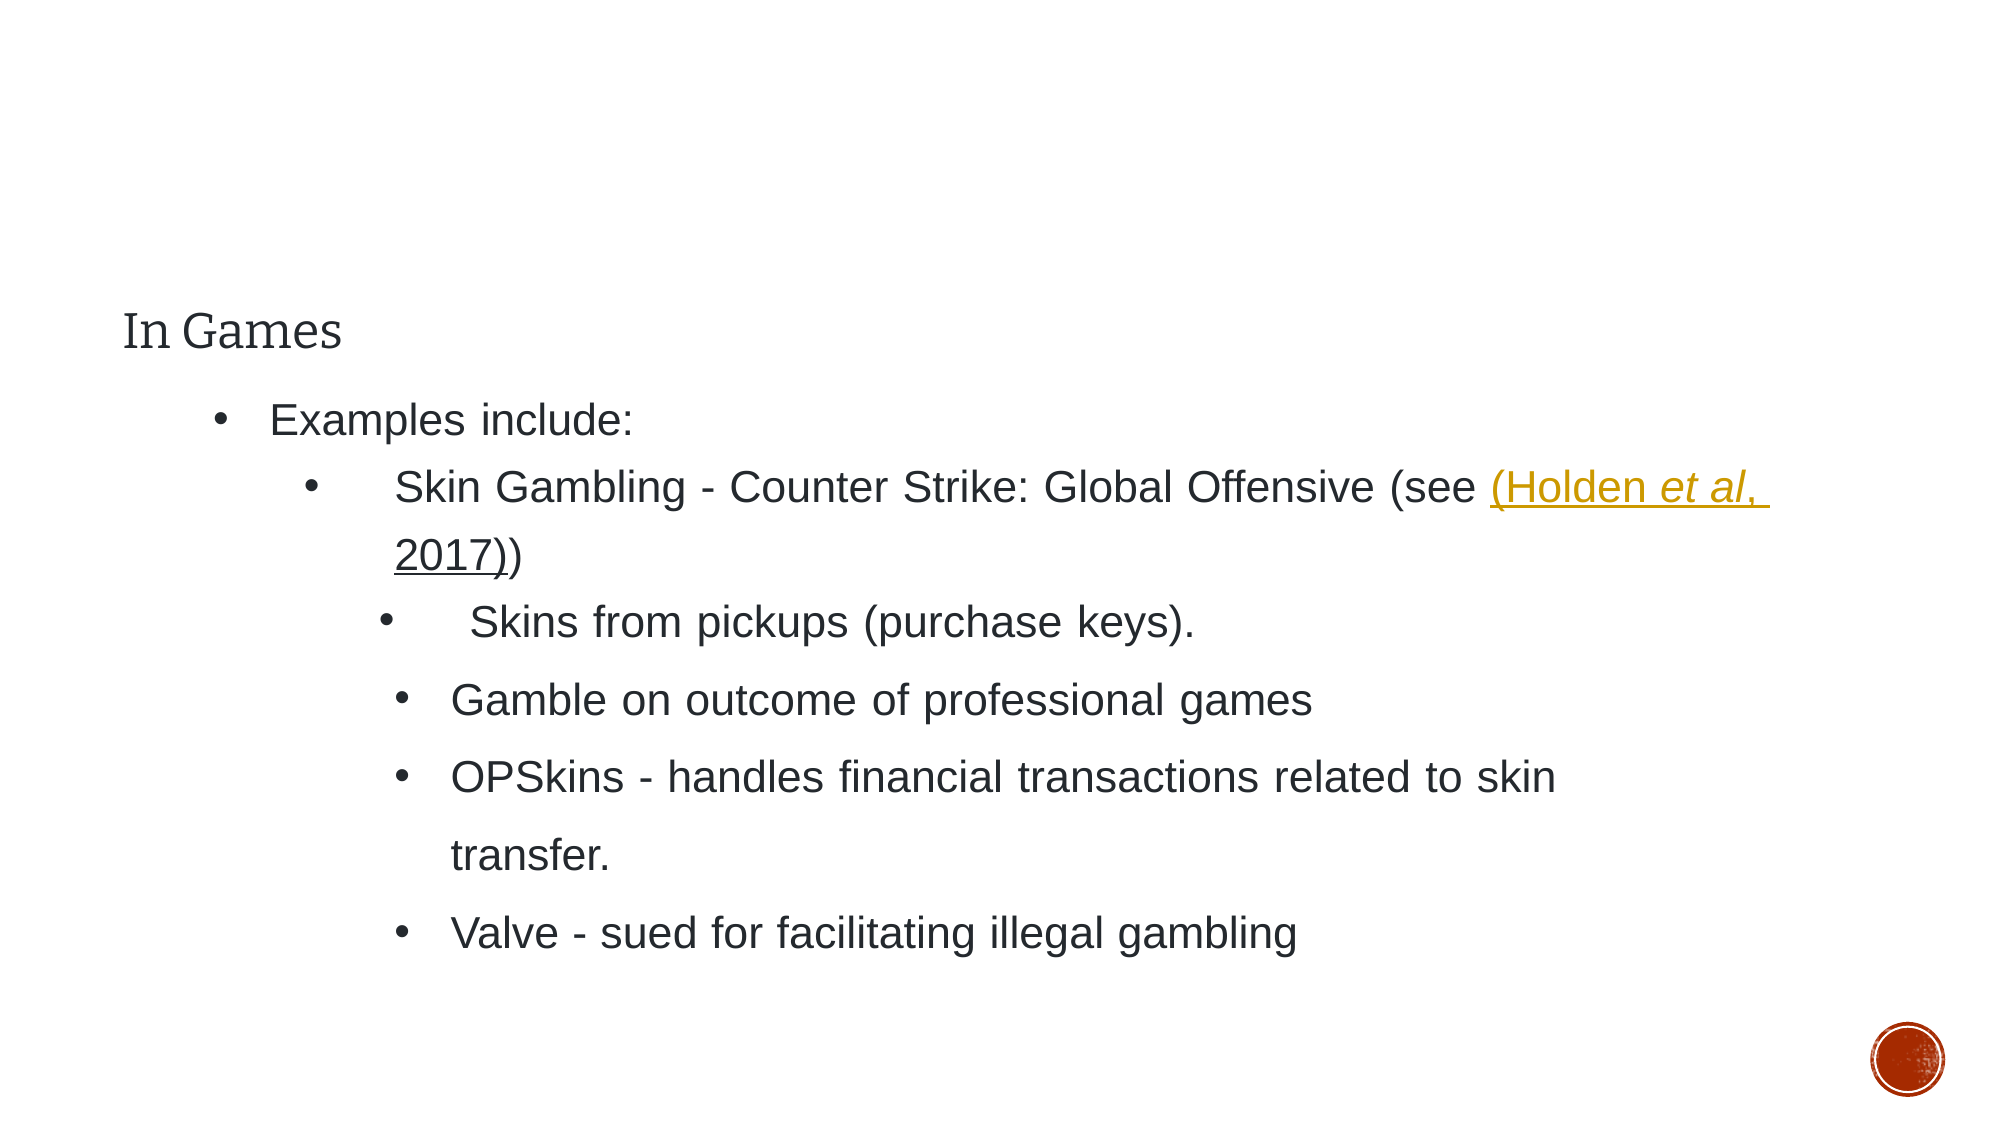

In Games
Examples include:
Skin Gambling - Counter Strike: Global Offensive (see (Holden et al, 2017))
Skins from pickups (purchase keys).
Gamble on outcome of professional games
OPSkins - handles financial transactions related to skin transfer.
Valve - sued for facilitating illegal gambling